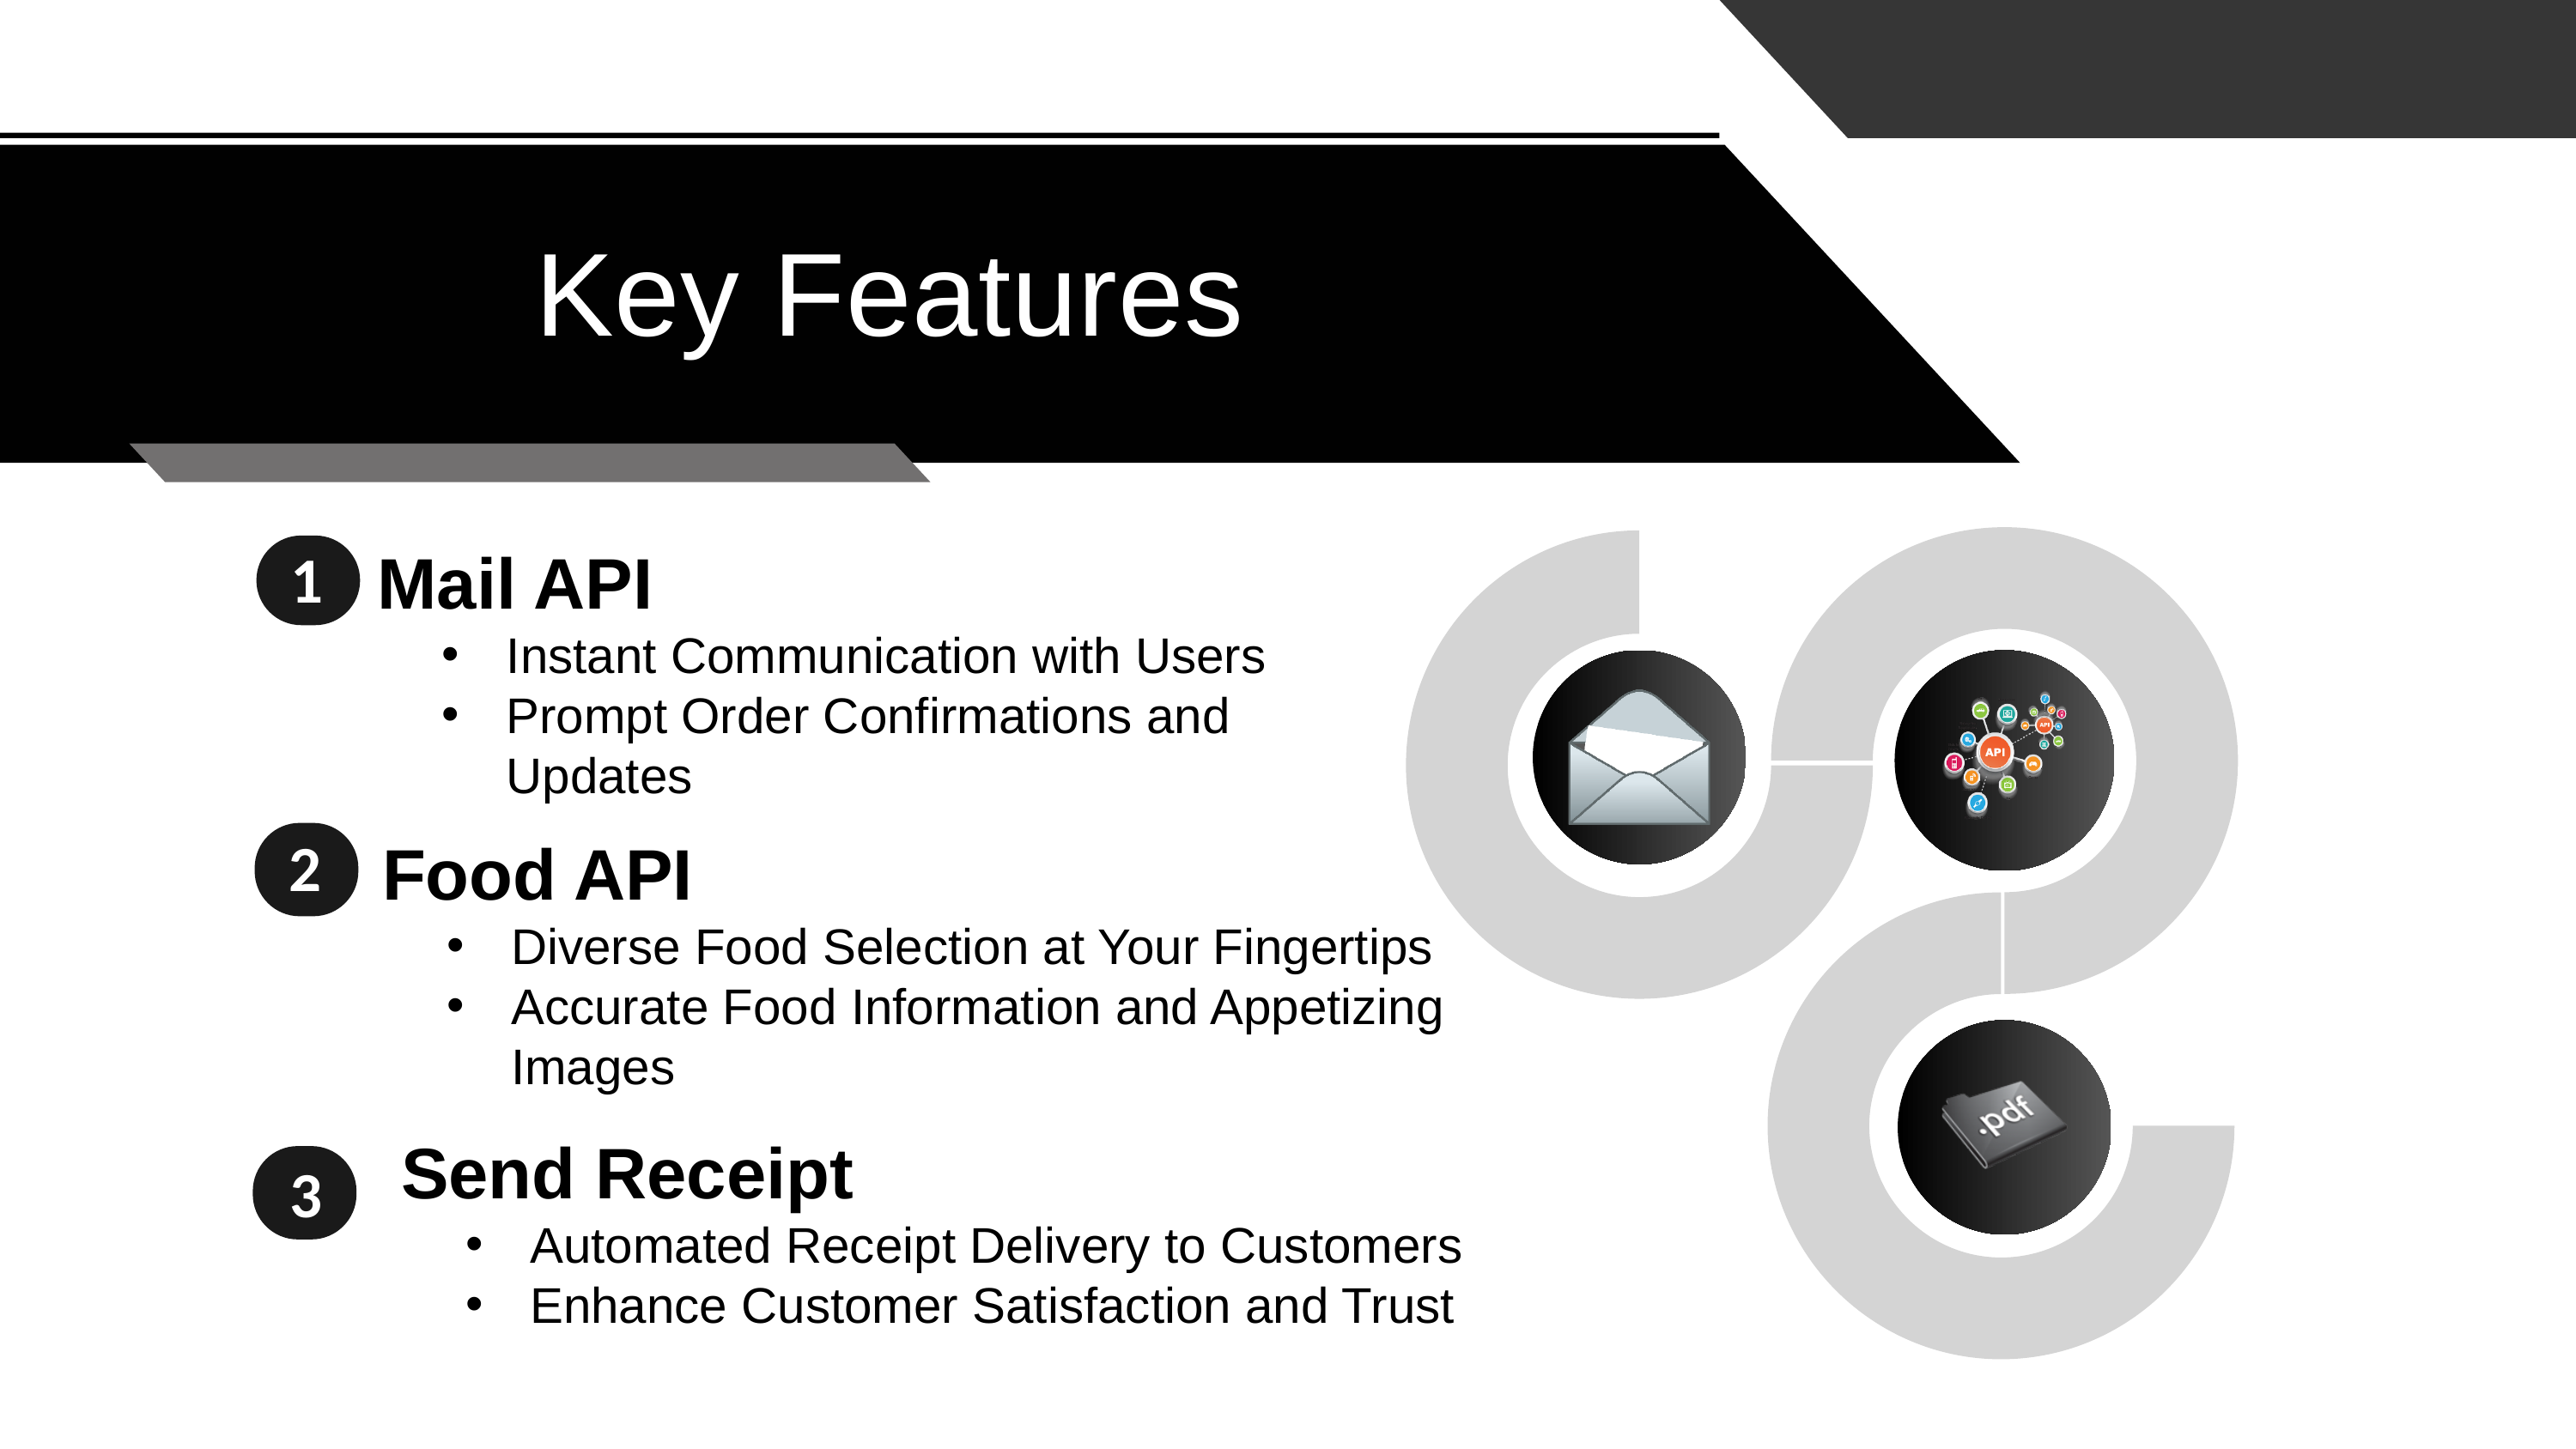

Key Features

Mail API
Instant Communication with Users
Prompt Order Confirmations and Updates
1

2
Food API
Diverse Food Selection at Your Fingertips
Accurate Food Information and Appetizing Images

Send Receipt
Automated Receipt Delivery to Customers
Enhance Customer Satisfaction and Trust

3